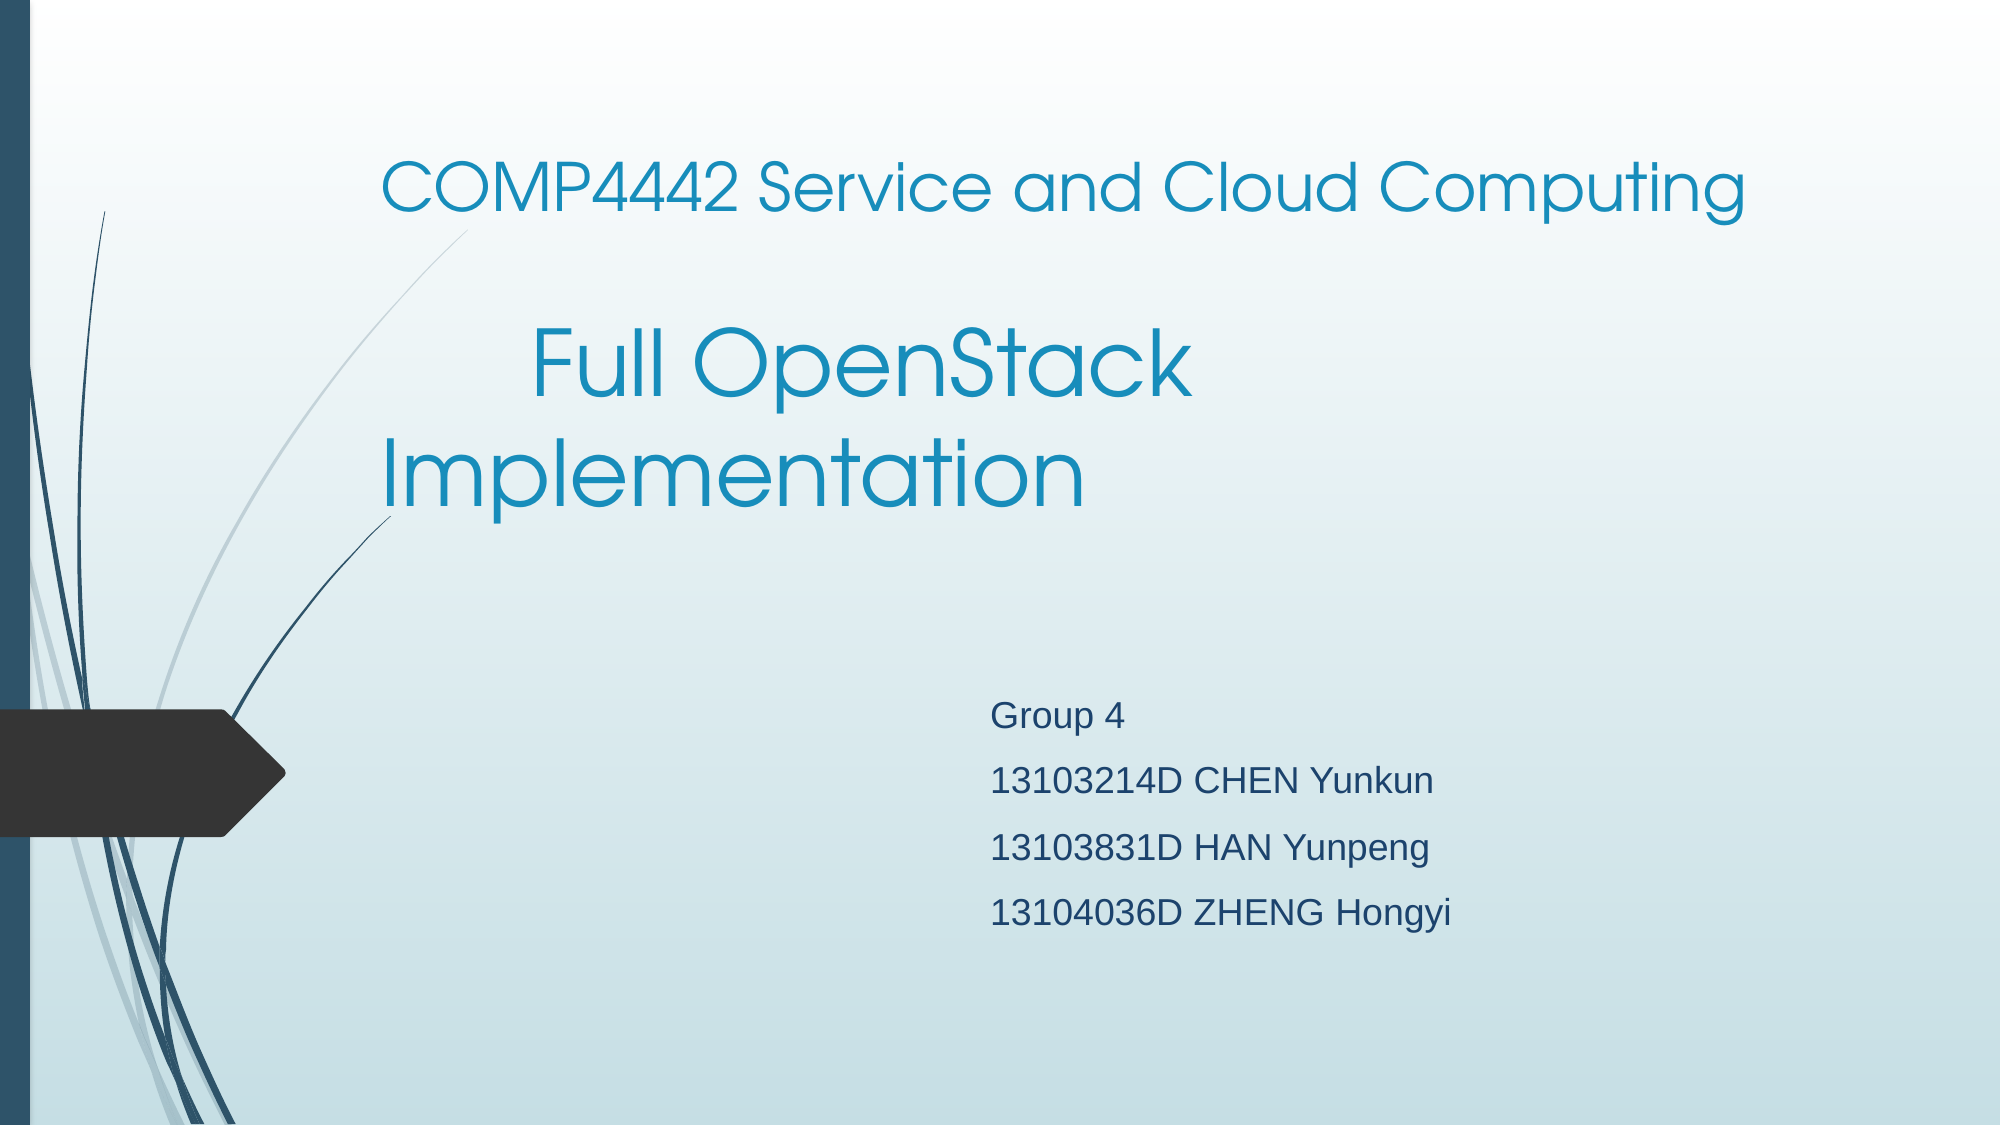

# COMP4442 Service and Cloud Computing Full OpenStack Implementation
Group 4
13103214D CHEN Yunkun
13103831D HAN Yunpeng
13104036D ZHENG Hongyi